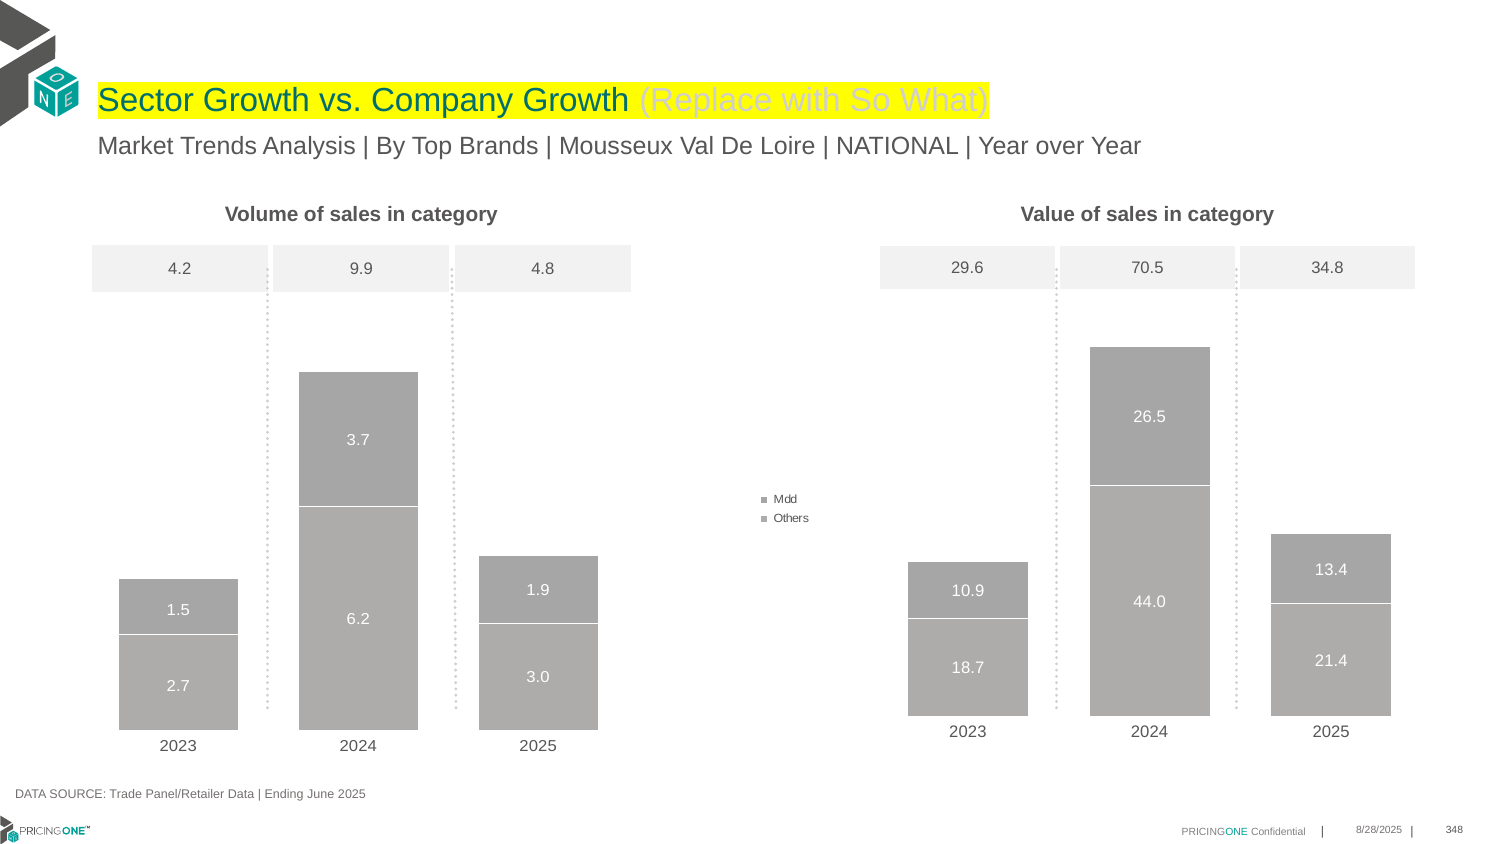

# Sector Growth vs. Company Growth (Replace with So What)
Market Trends Analysis | By Top Brands | Mousseux Val De Loire | NATIONAL | Year over Year
| Value of sales in category |  |  |
| --- | --- | --- |
| 29.6 | 70.5 | 34.8 |
| Volume of sales in category |  |  |
| --- | --- | --- |
| 4.2 | 9.9 | 4.8 |

### Chart

| Category | Others | Mdd |
|---|---|---|
| 2023 | 18.671934 | 10.914122 |
| 2024 | 43.995359 | 26.545293 |
| 2025 | 21.438067 | 13.376759 |

### Chart

| Category | Others | Mdd |
|---|---|---|
| 2023 | 2.664051 | 1.534955 |
| 2024 | 6.196595 | 3.730823 |
| 2025 | 2.970683 | 1.878651 |
DATA SOURCE: Trade Panel/Retailer Data | Ending June 2025

8/28/2025
348